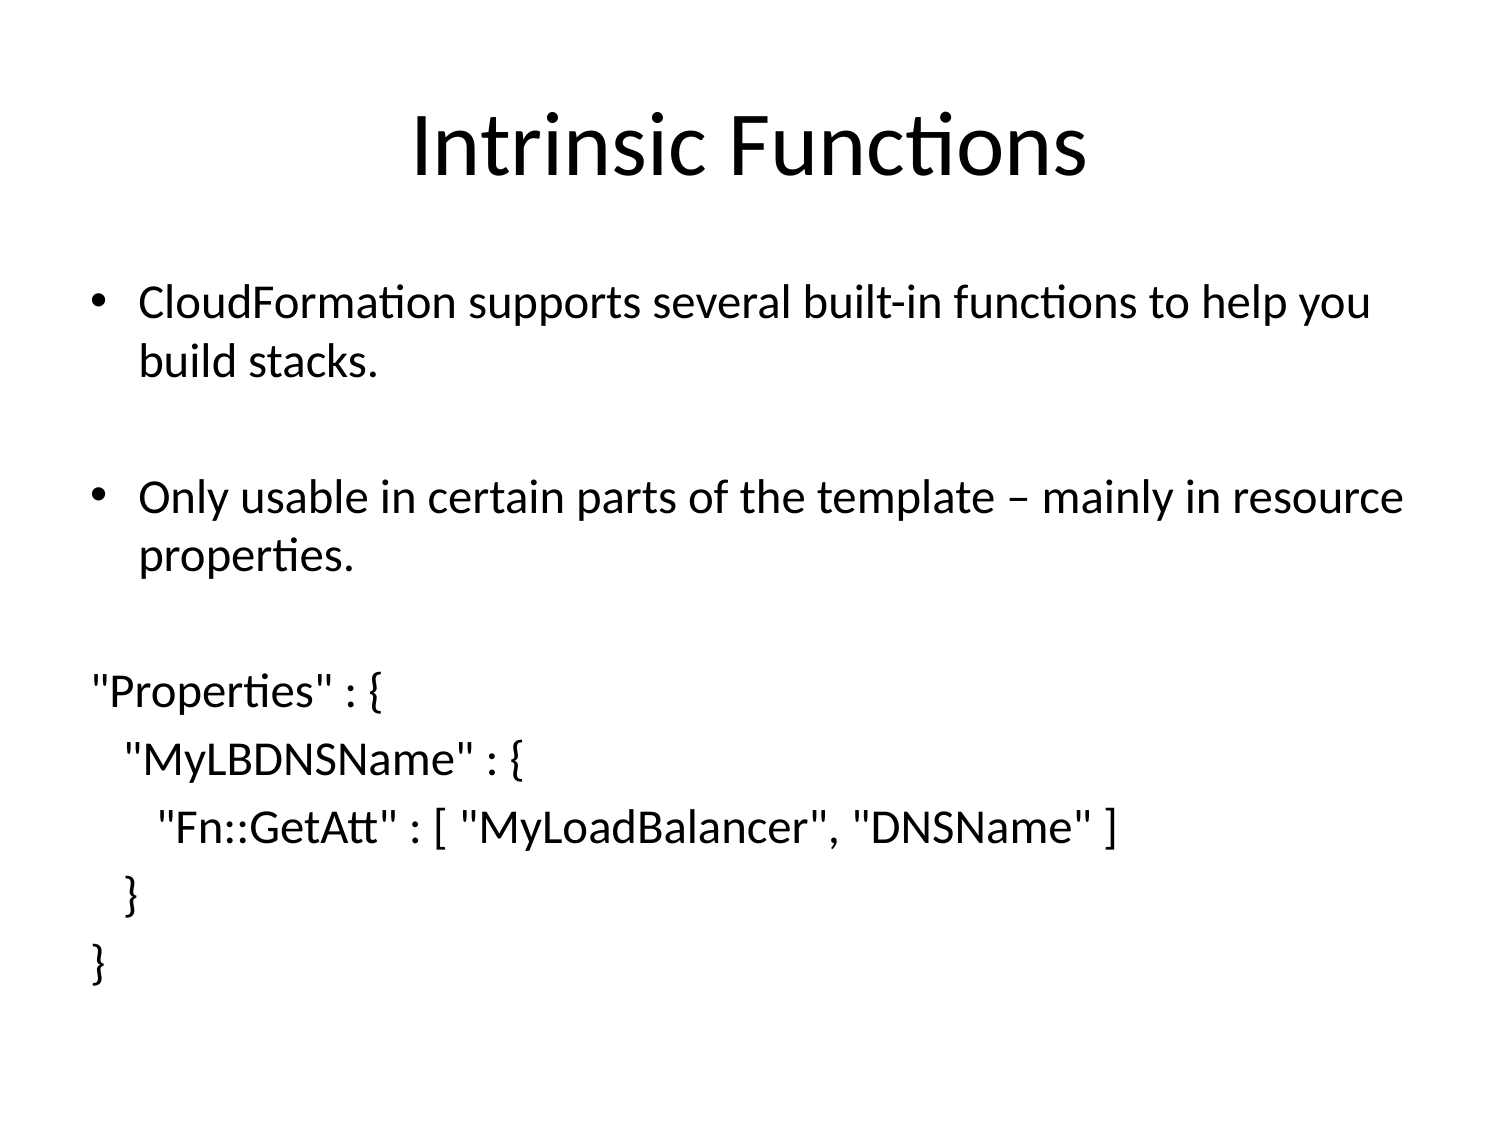

# Intrinsic Functions
CloudFormation supports several built-in functions to help you build stacks.

Only usable in certain parts of the template – mainly in resource properties.

"Properties" : {
   "MyLBDNSName" : {
      "Fn::GetAtt" : [ "MyLoadBalancer", "DNSName" ]
   }
}